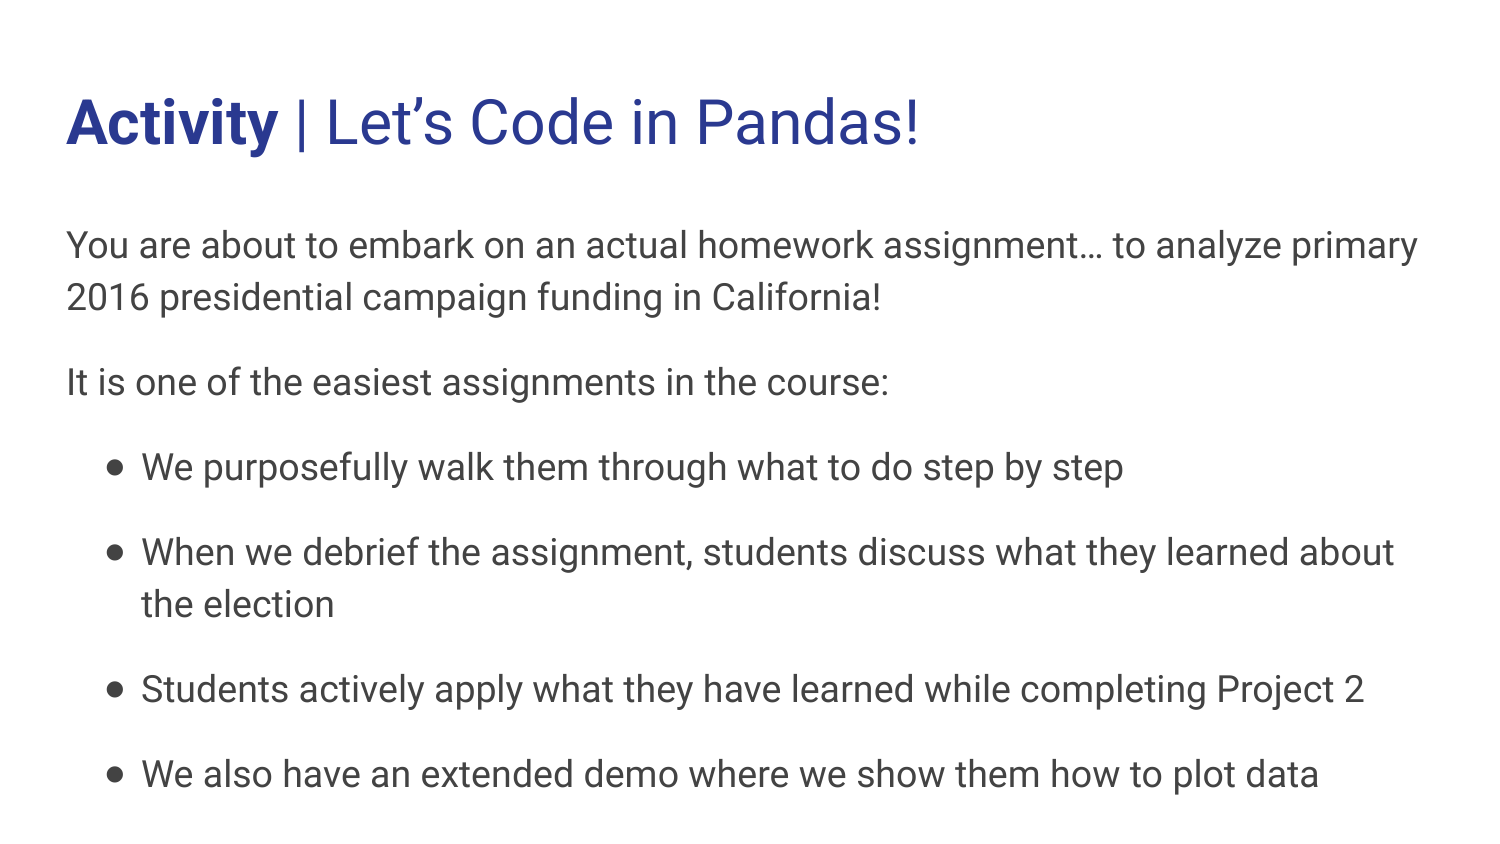

# Activity | Let’s Code in Pandas!
You are about to embark on an actual homework assignment… to analyze primary 2016 presidential campaign funding in California!
It is one of the easiest assignments in the course:
We purposefully walk them through what to do step by step
When we debrief the assignment, students discuss what they learned about the election
Students actively apply what they have learned while completing Project 2
We also have an extended demo where we show them how to plot data